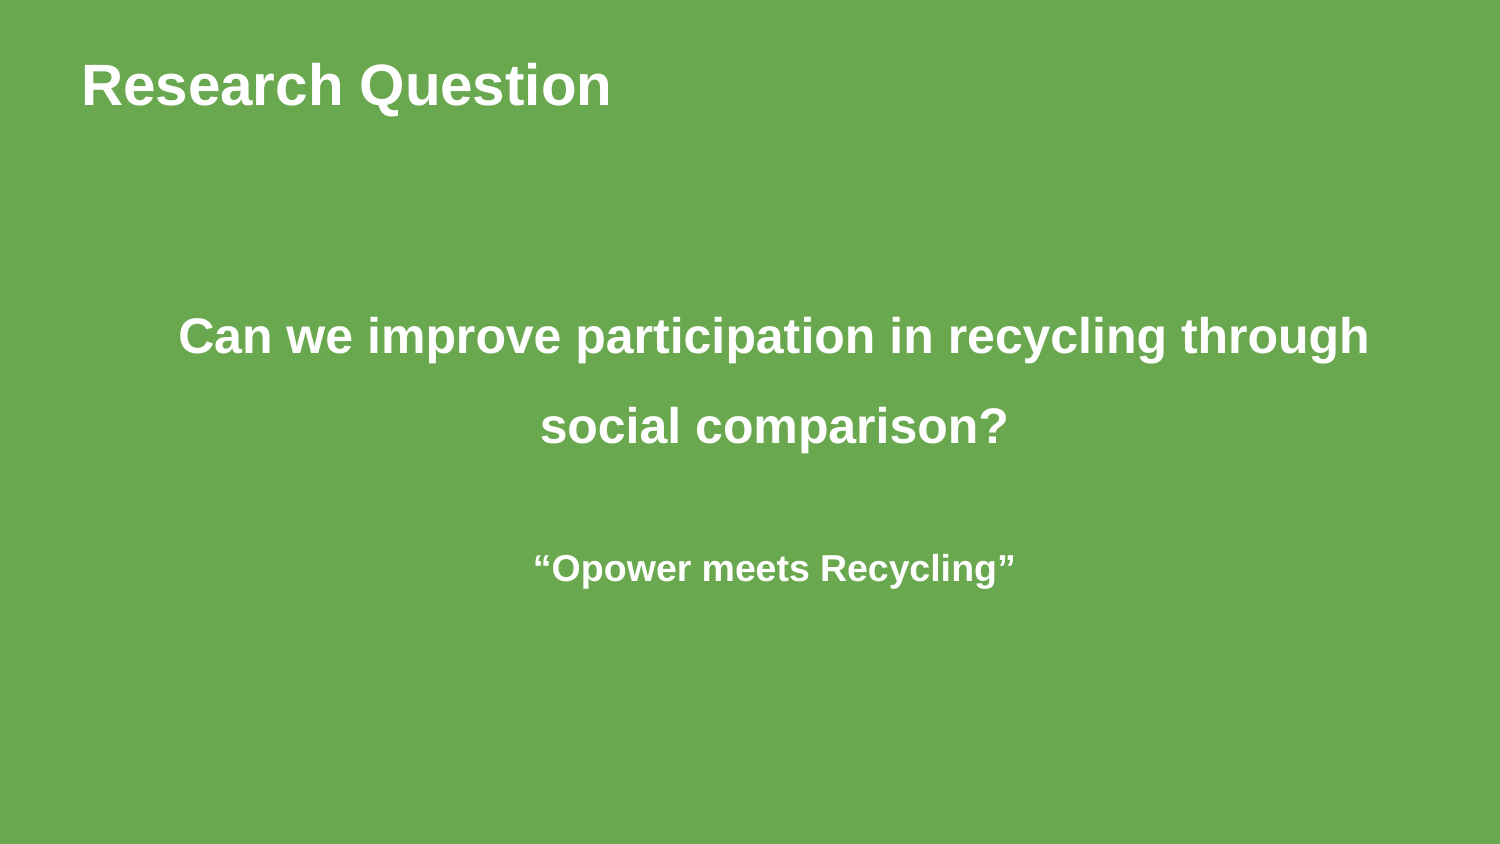

Research Question
Can we improve participation in recycling through social comparison?

“Opower meets Recycling”